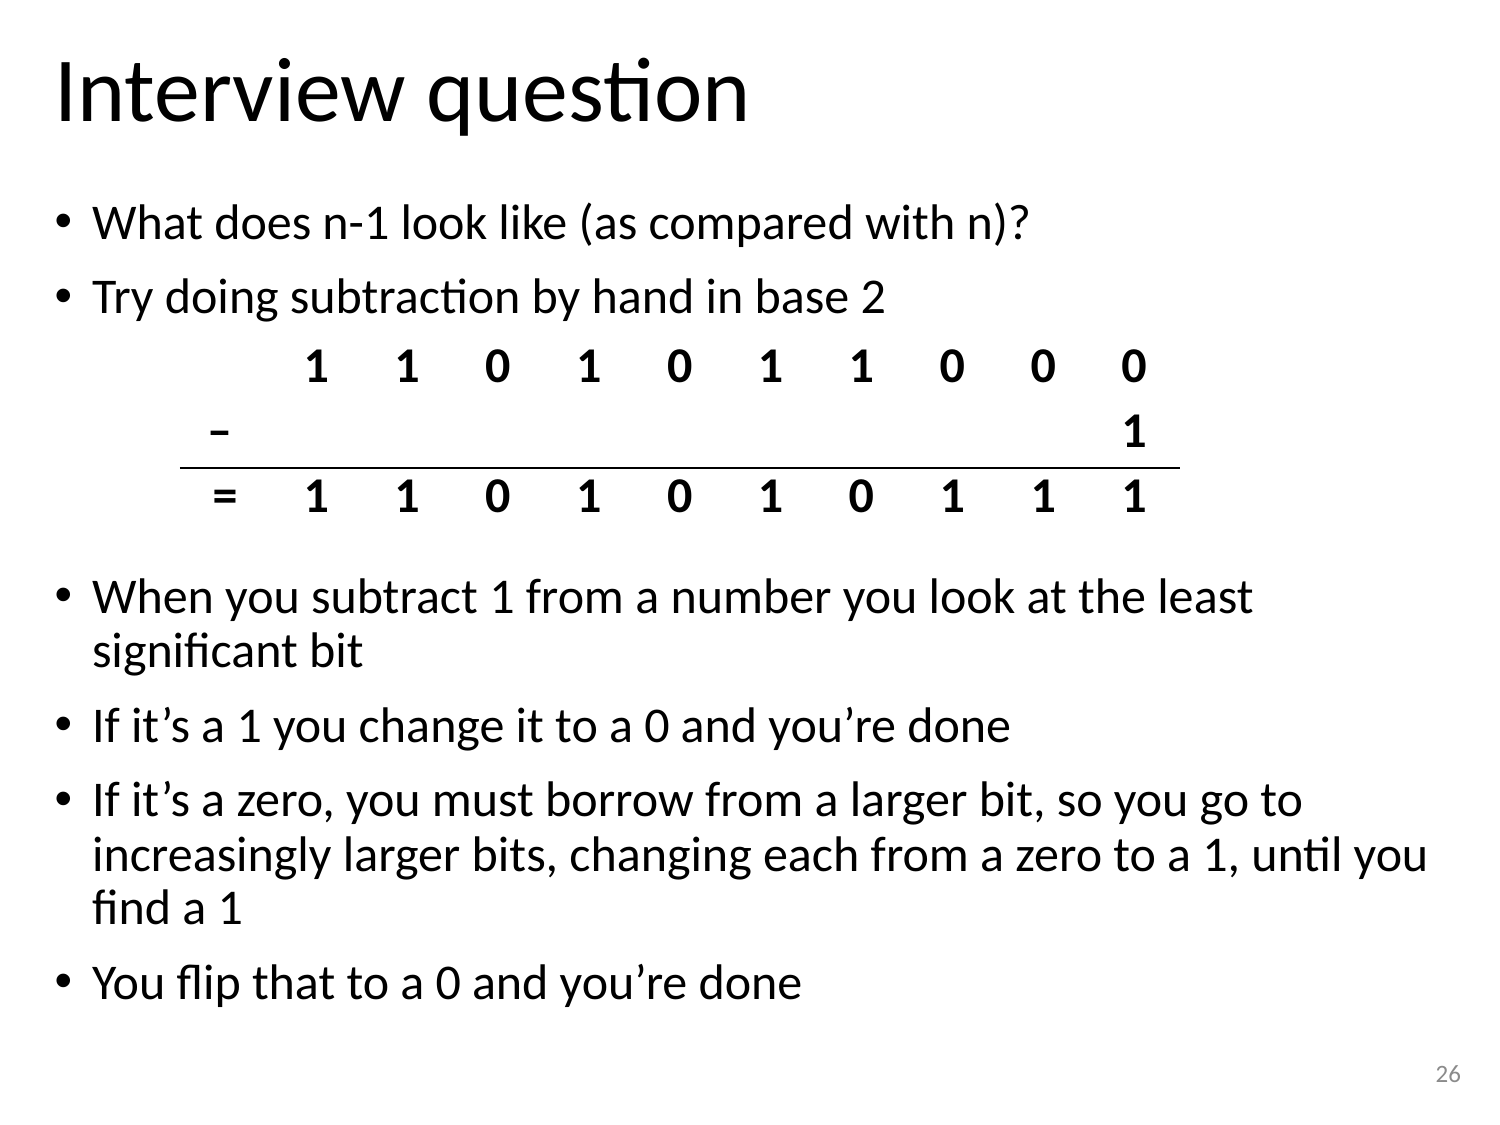

# Interview question
What does n-1 look like (as compared with n)?
Try doing subtraction by hand in base 2

When you subtract 1 from a number you look at the least significant bit
If it’s a 1 you change it to a 0 and you’re done
If it’s a zero, you must borrow from a larger bit, so you go to increasingly larger bits, changing each from a zero to a 1, until you find a 1
You flip that to a 0 and you’re done
|  | 1 | 1 | 0 | 1 | 0 | 1 | 1 | 0 | 0 | 0 |
| --- | --- | --- | --- | --- | --- | --- | --- | --- | --- | --- |
| – |  |  |  |  |  |  |  |  |  | 1 |
| = | 1 | 1 | 0 | 1 | 0 | 1 | 0 | 1 | 1 | 1 |
26